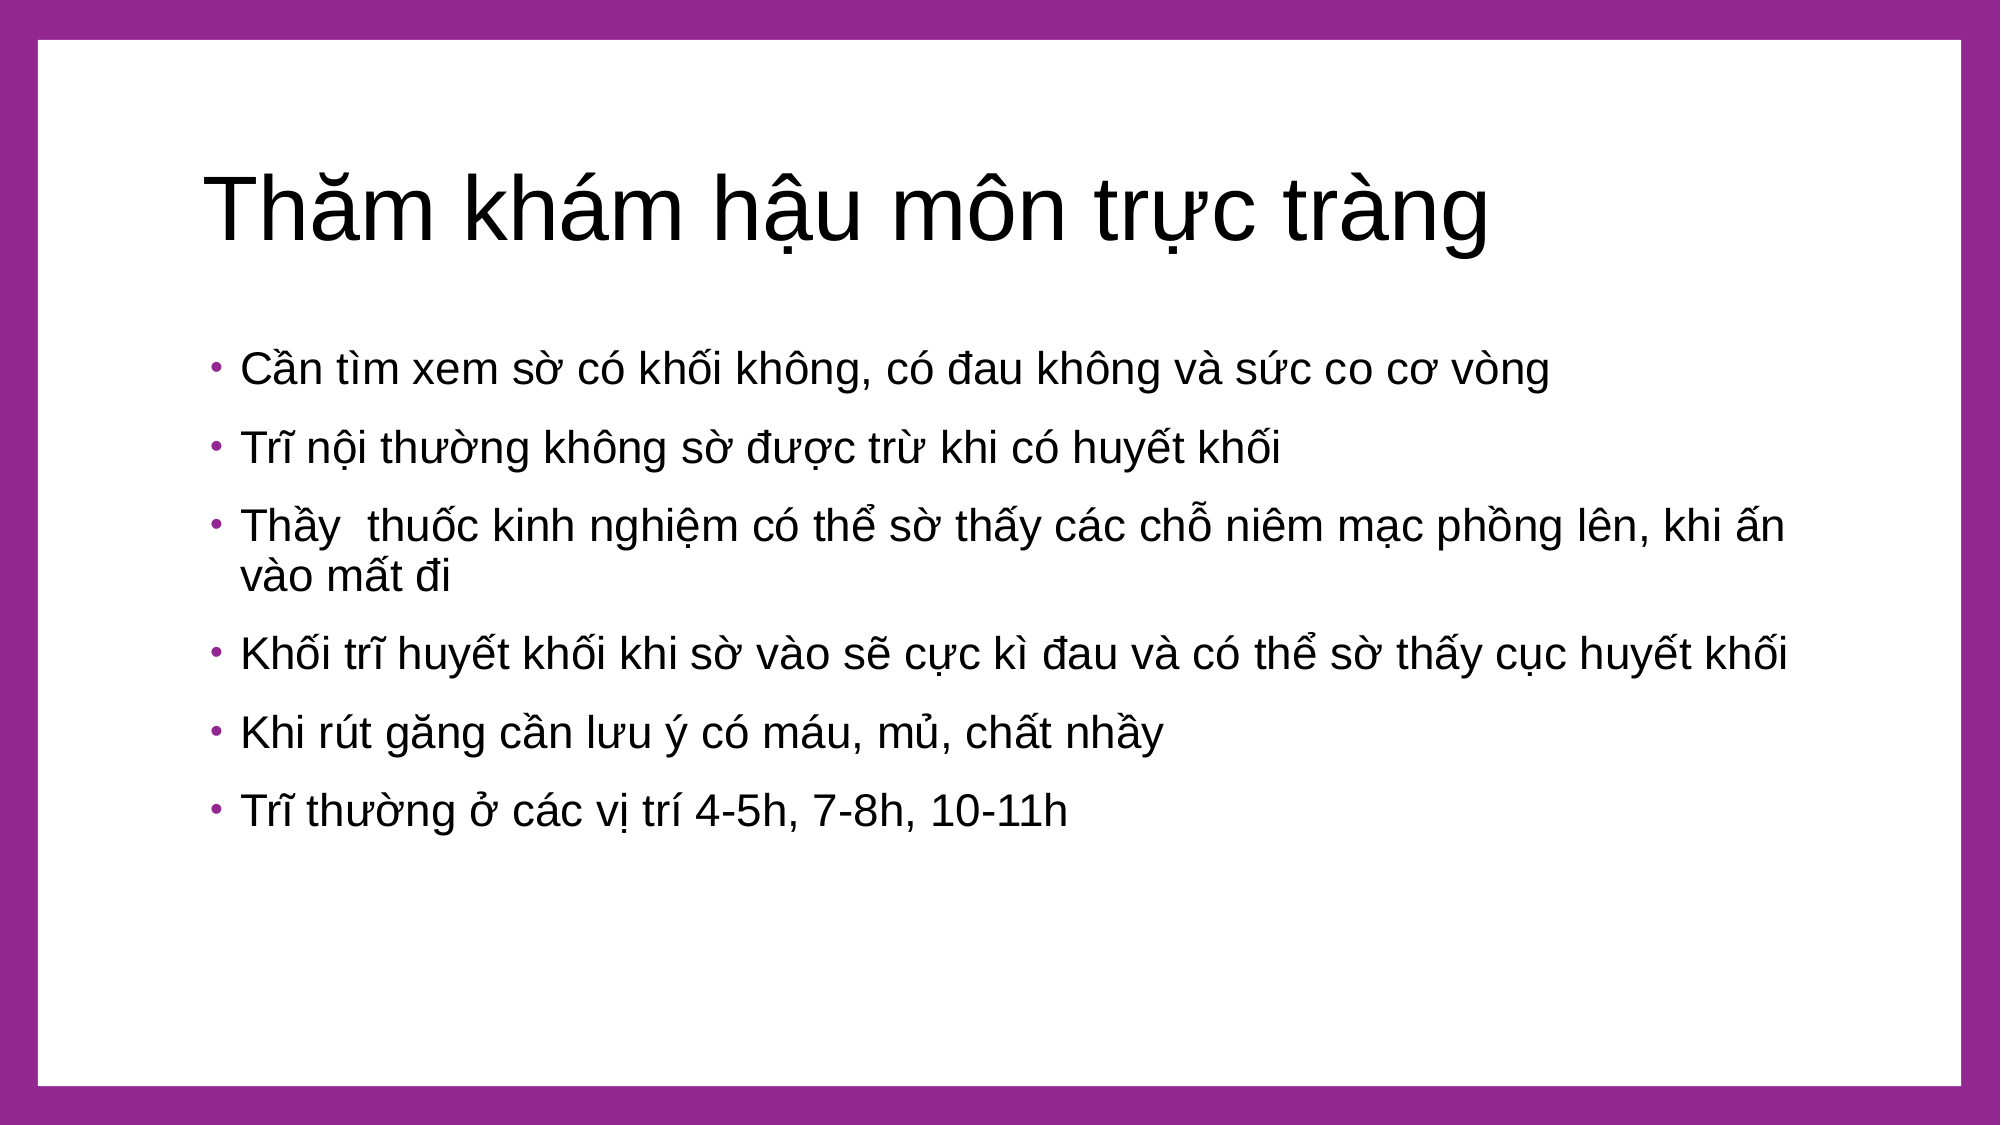

# Thăm khám hậu môn trực tràng
Cần tìm xem sờ có khối không, có đau không và sức co cơ vòng
Trĩ nội thường không sờ được trừ khi có huyết khối
Thầy  thuốc kinh nghiệm có thể sờ thấy các chỗ niêm mạc phồng lên, khi ấn vào mất đi
Khối trĩ huyết khối khi sờ vào sẽ cực kì đau và có thể sờ thấy cục huyết khối
Khi rút găng cần lưu ý có máu, mủ, chất nhầy
Trĩ thường ở các vị trí 4-5h, 7-8h, 10-11h